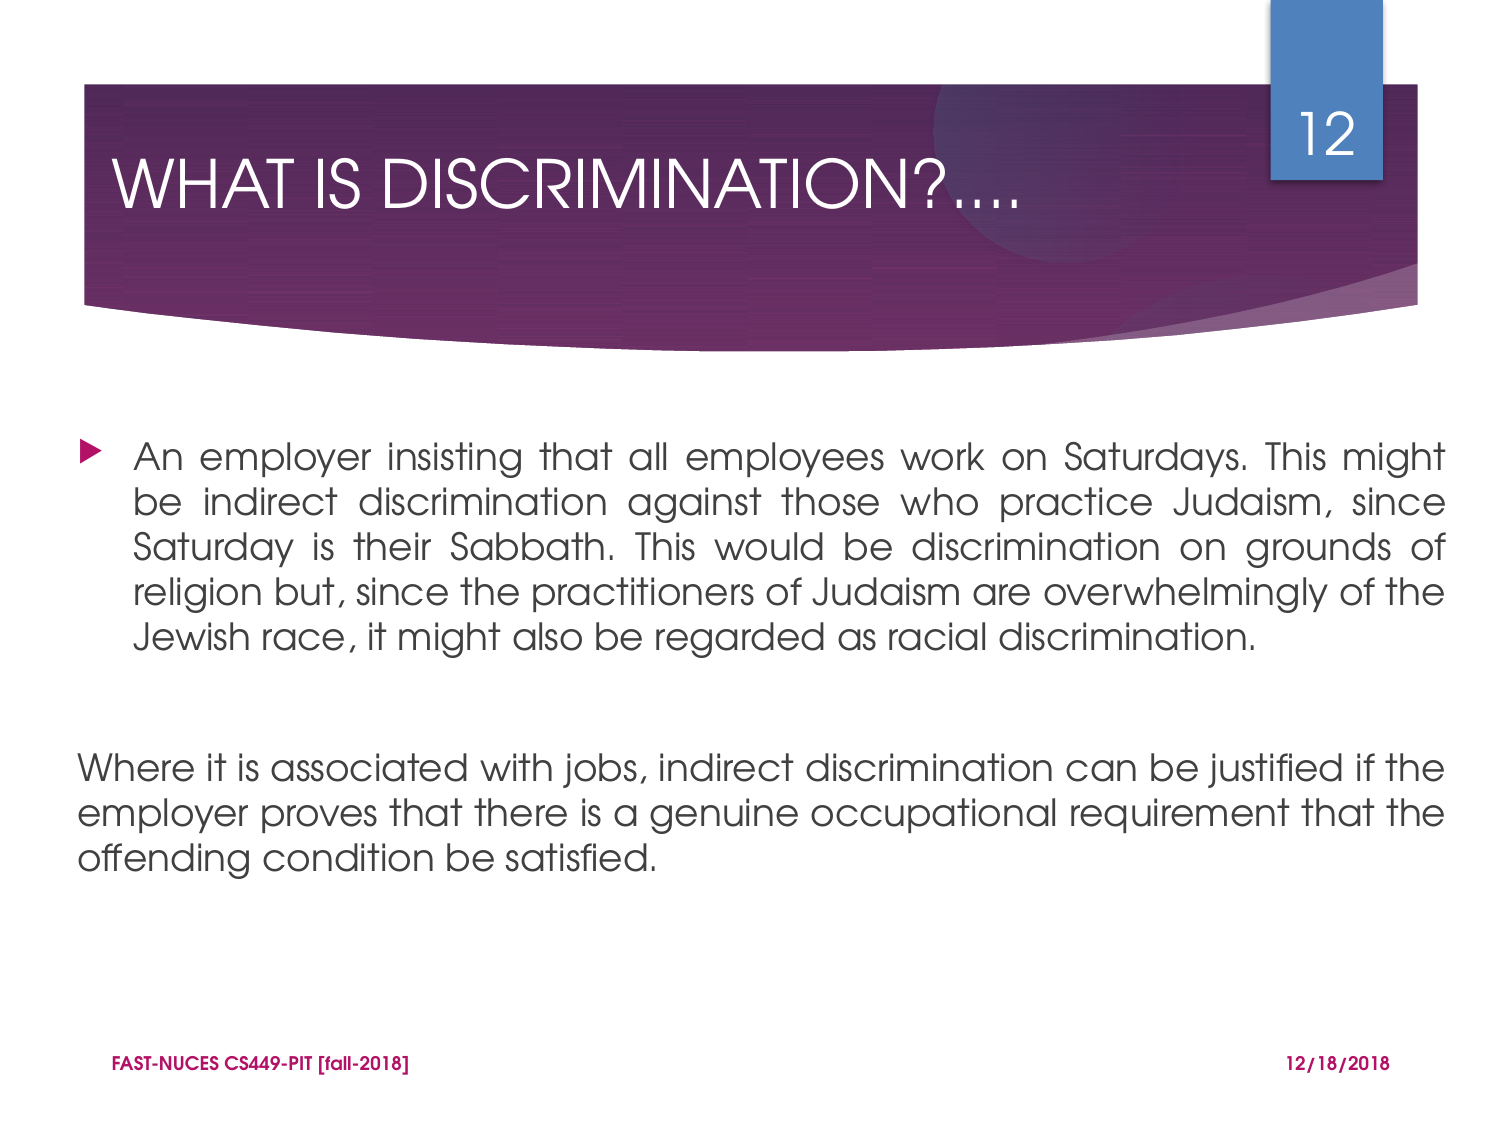

12
WHAT IS DISCRIMINATION?....
An employer insisting that all employees work on Saturdays. This might be indirect discrimination against those who practice Judaism, since Saturday is their Sabbath. This would be discrimination on grounds of religion but, since the practitioners of Judaism are overwhelmingly of the Jewish race, it might also be regarded as racial discrimination.

Where it is associated with jobs, indirect discrimination can be justified if the employer proves that there is a genuine occupational requirement that the offending condition be satisfied.
FAST-NUCES CS449-PIT [fall-2018]
12/18/2018